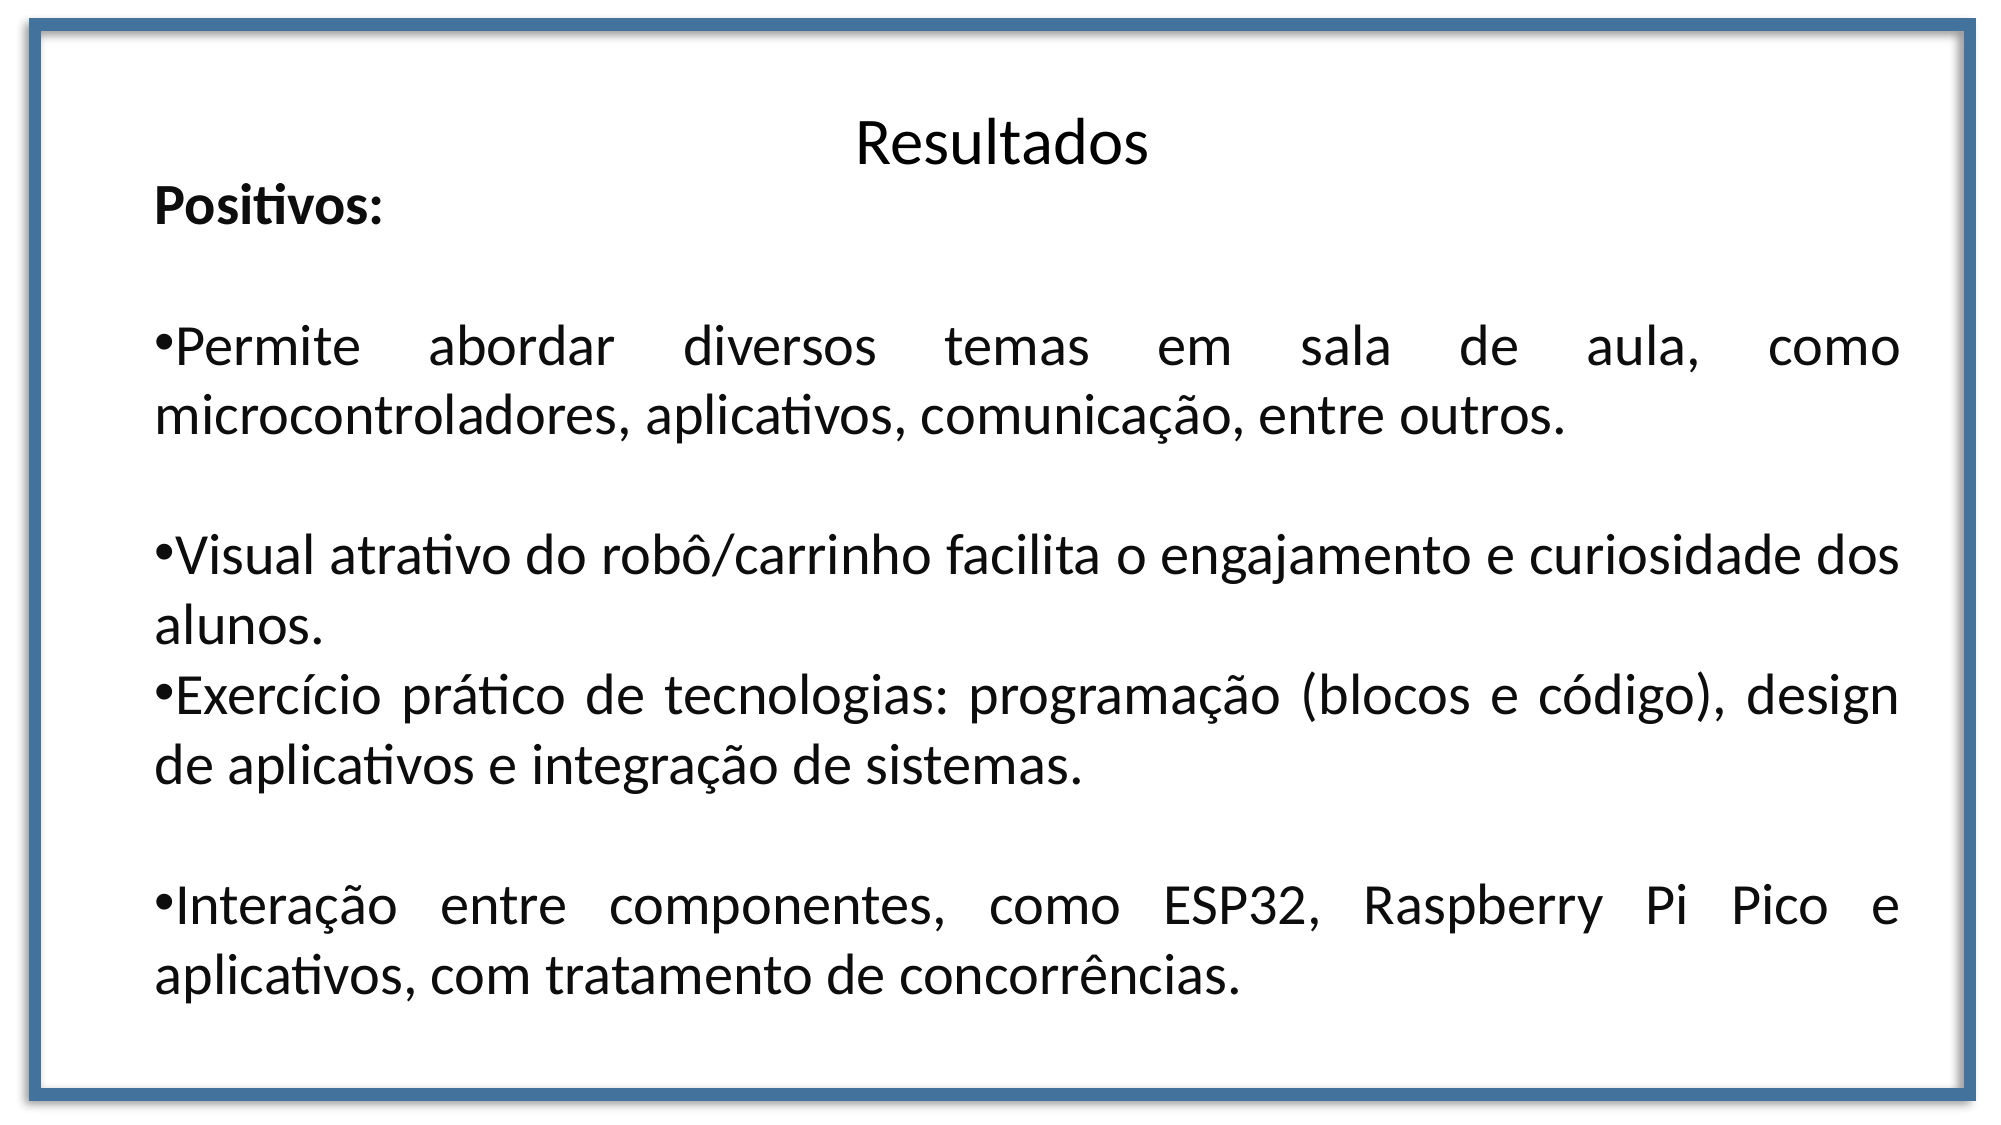

Resultados
Positivos:

Permite abordar diversos temas em sala de aula, como microcontroladores, aplicativos, comunicação, entre outros.

Visual atrativo do robô/carrinho facilita o engajamento e curiosidade dos alunos.
Exercício prático de tecnologias: programação (blocos e código), design de aplicativos e integração de sistemas.

Interação entre componentes, como ESP32, Raspberry Pi Pico e aplicativos, com tratamento de concorrências.